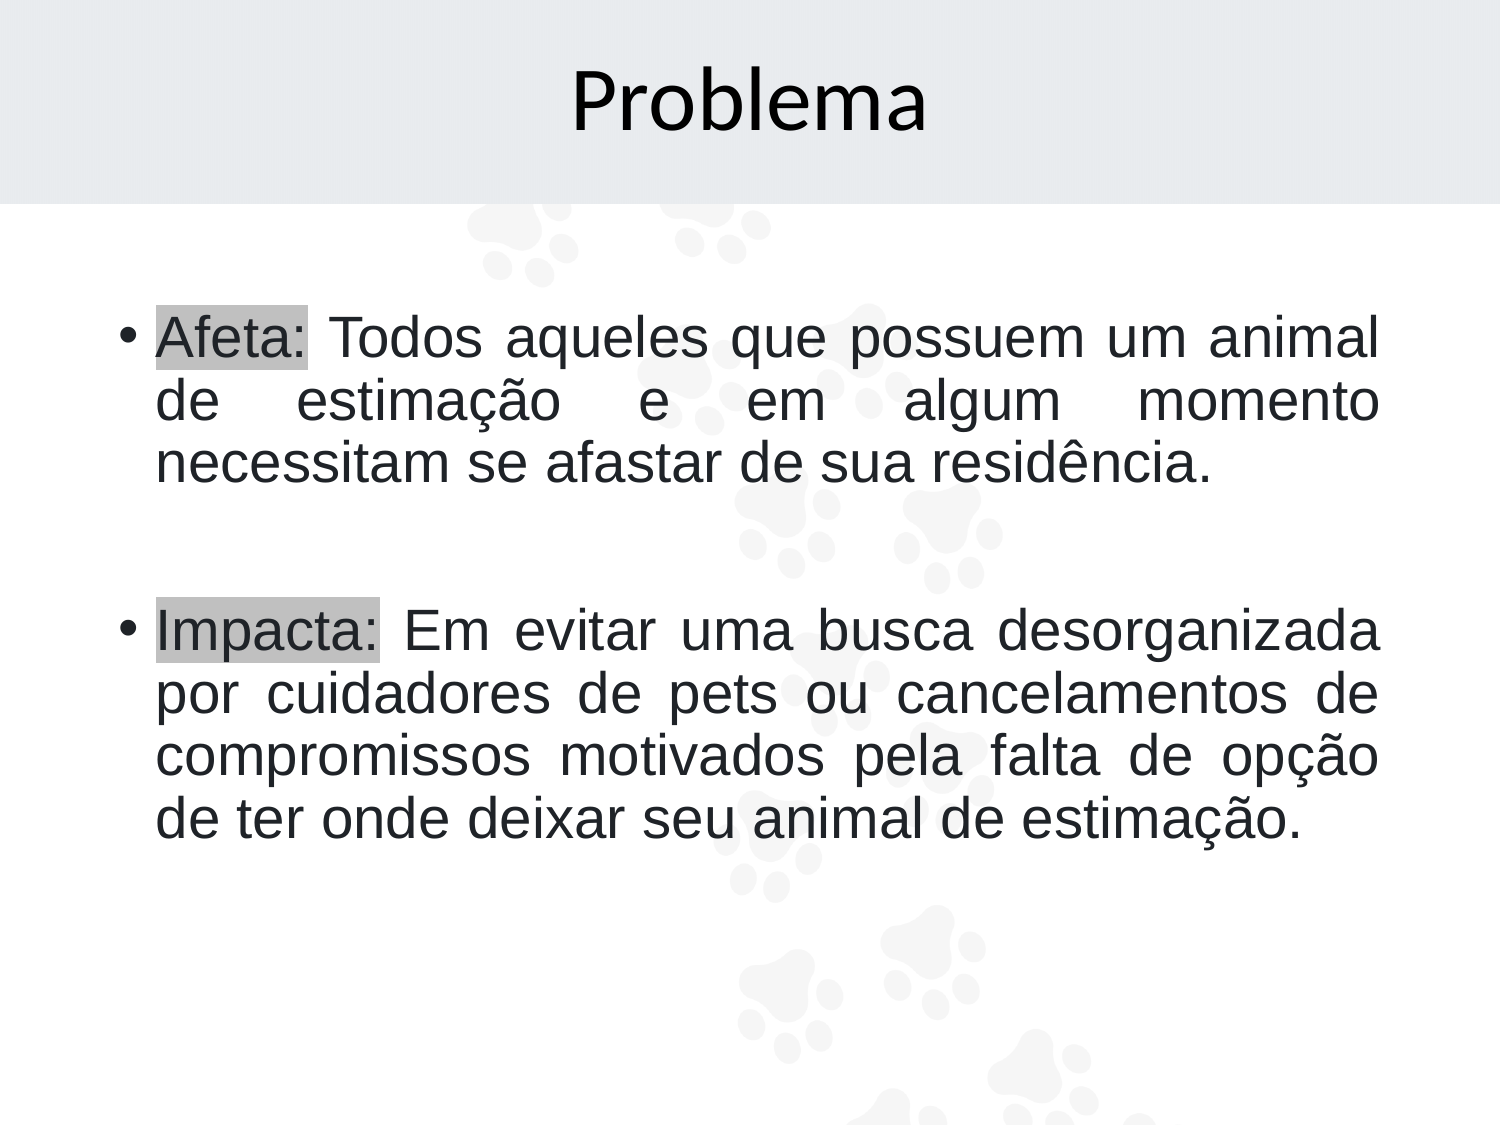

Problema
Afeta: Todos aqueles que possuem um animal de estimação e em algum momento necessitam se afastar de sua residência.

Impacta: Em evitar uma busca desorganizada por cuidadores de pets ou cancelamentos de compromissos motivados pela falta de opção de ter onde deixar seu animal de estimação.